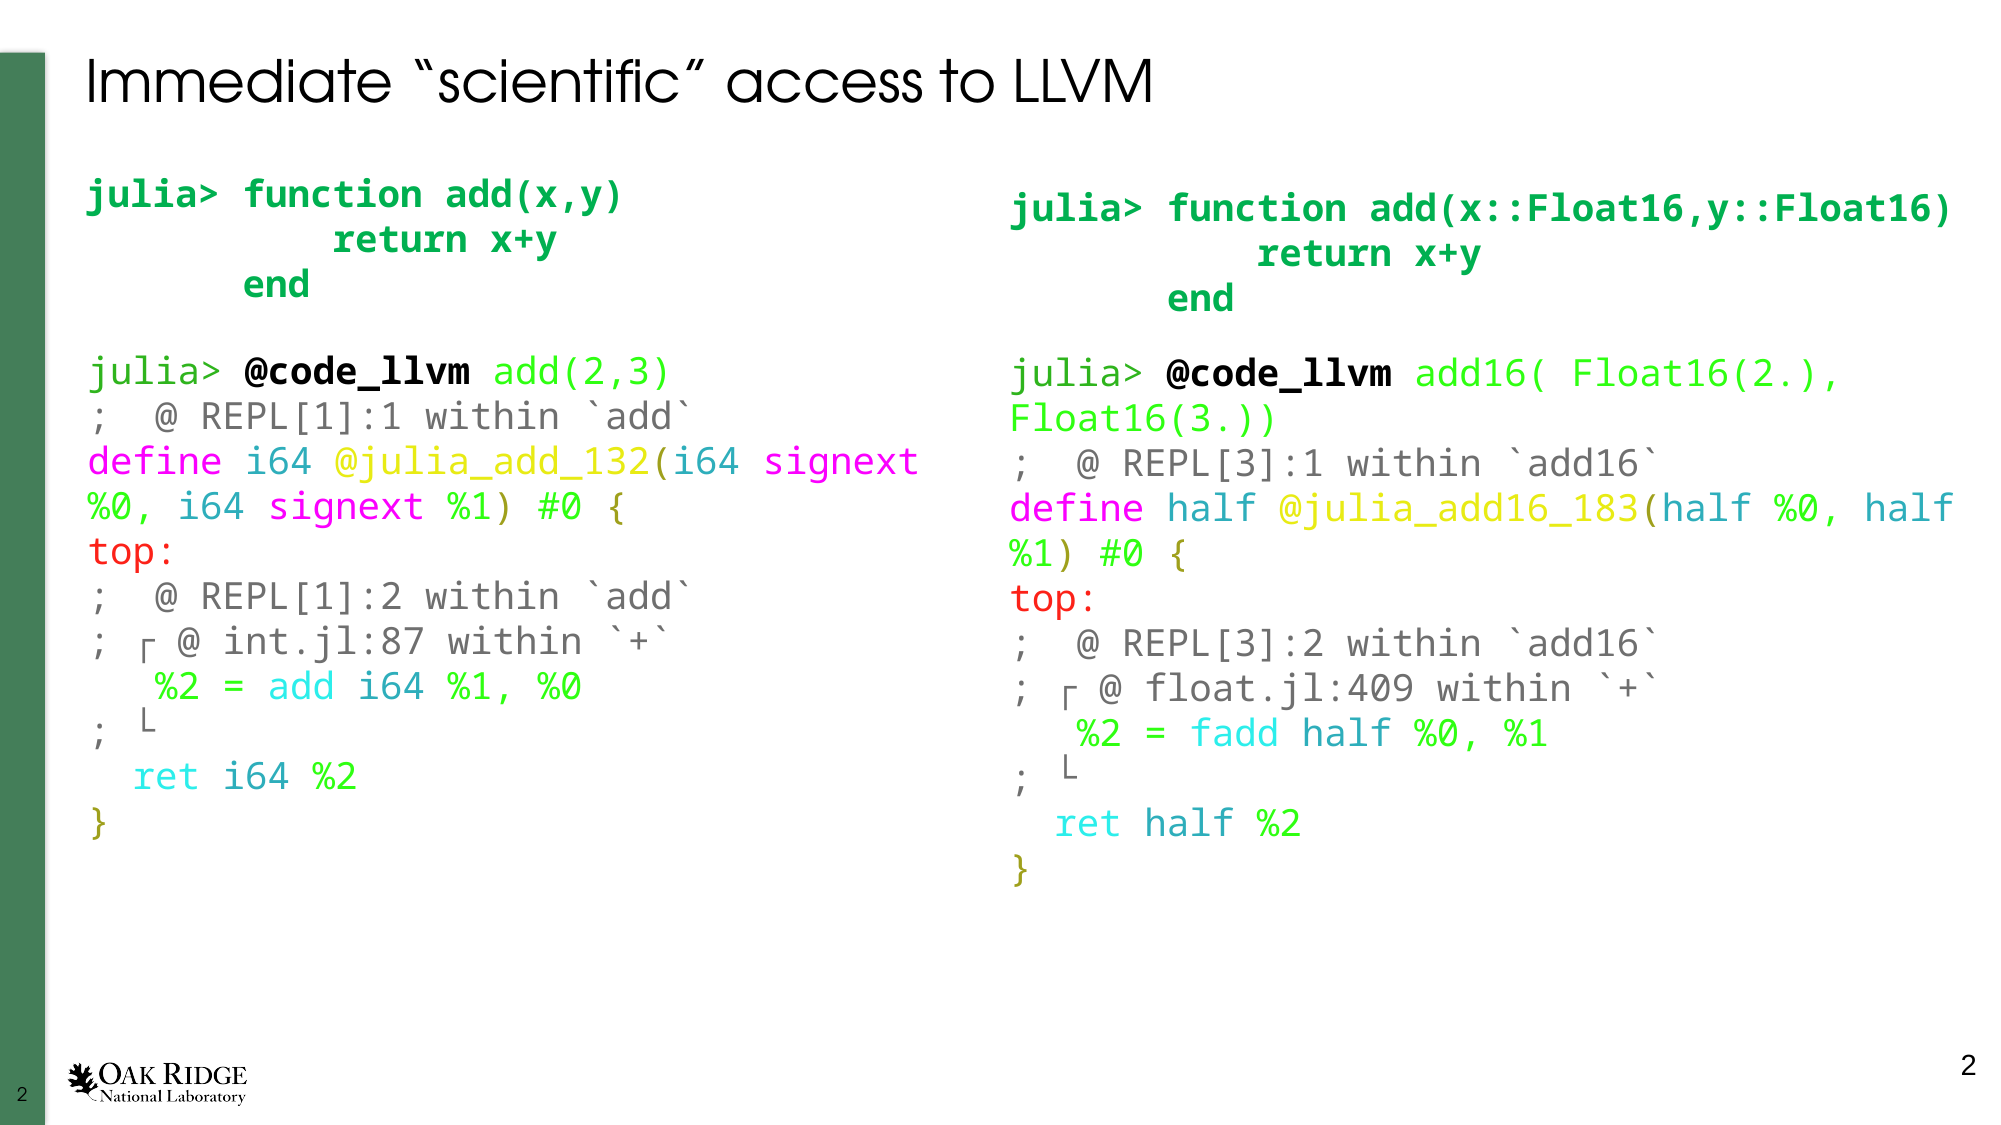

# Immediate “scientific” access to LLVM
julia> function add(x,y)
           return x+y
       end
julia> function add(x::Float16,y::Float16)
           return x+y
       end
julia> @code_llvm add(2,3)
;  @ REPL[1]:1 within `add`
define i64 @julia_add_132(i64 signext %0, i64 signext %1) #0 {
top:
;  @ REPL[1]:2 within `add`
; ┌ @ int.jl:87 within `+`
   %2 = add i64 %1, %0
; └
  ret i64 %2
}
julia> @code_llvm add16( Float16(2.), Float16(3.))
;  @ REPL[3]:1 within `add16`
define half @julia_add16_183(half %0, half %1) #0 {
top:
;  @ REPL[3]:2 within `add16`
; ┌ @ float.jl:409 within `+`
   %2 = fadd half %0, %1
; └
  ret half %2
}
2